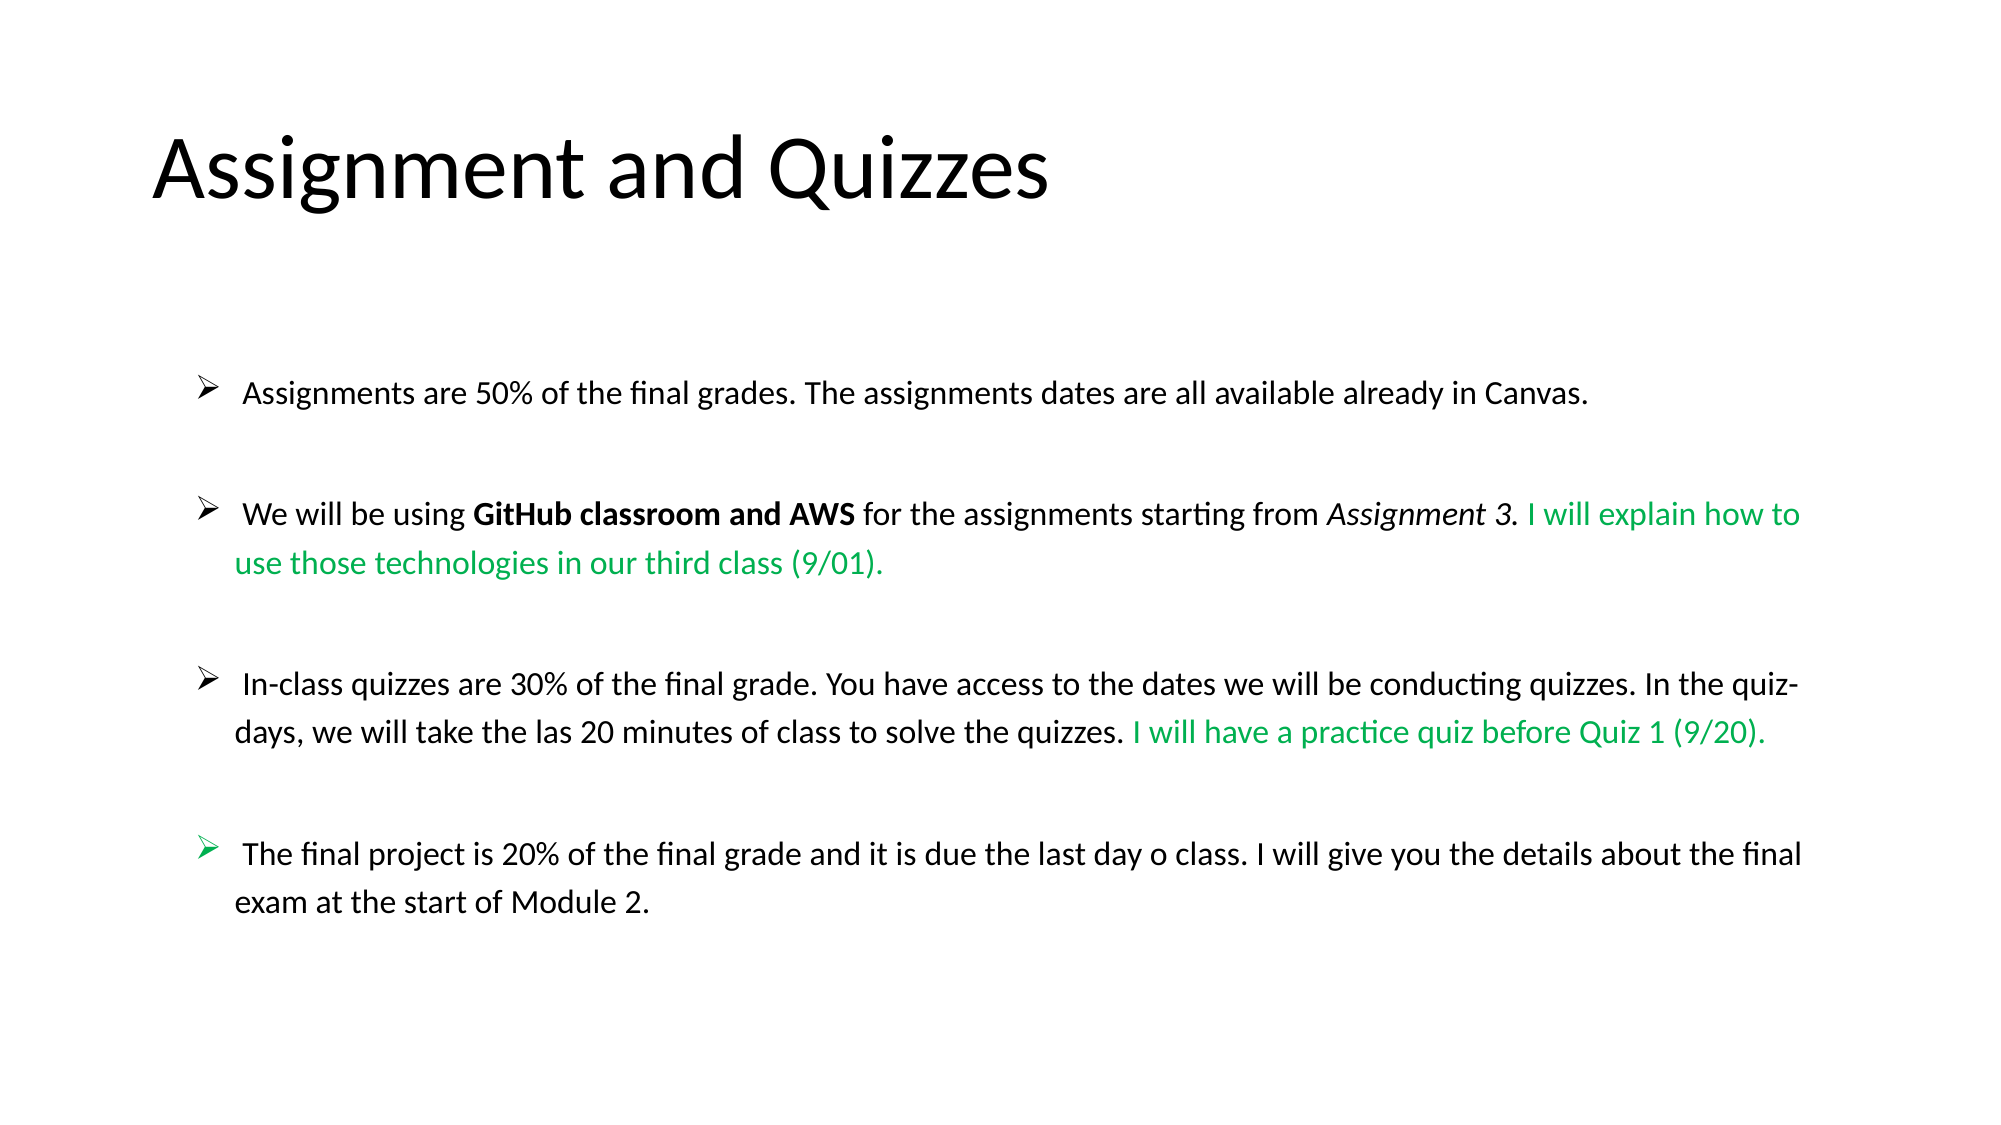

# Assignment and Quizzes

 Assignments are 50% of the final grades. The assignments dates are all available already in Canvas.

 We will be using GitHub classroom and AWS for the assignments starting from Assignment 3. I will explain how to use those technologies in our third class (9/01).

 In-class quizzes are 30% of the final grade. You have access to the dates we will be conducting quizzes. In the quiz-days, we will take the las 20 minutes of class to solve the quizzes. I will have a practice quiz before Quiz 1 (9/20).

 The final project is 20% of the final grade and it is due the last day o class. I will give you the details about the final exam at the start of Module 2.